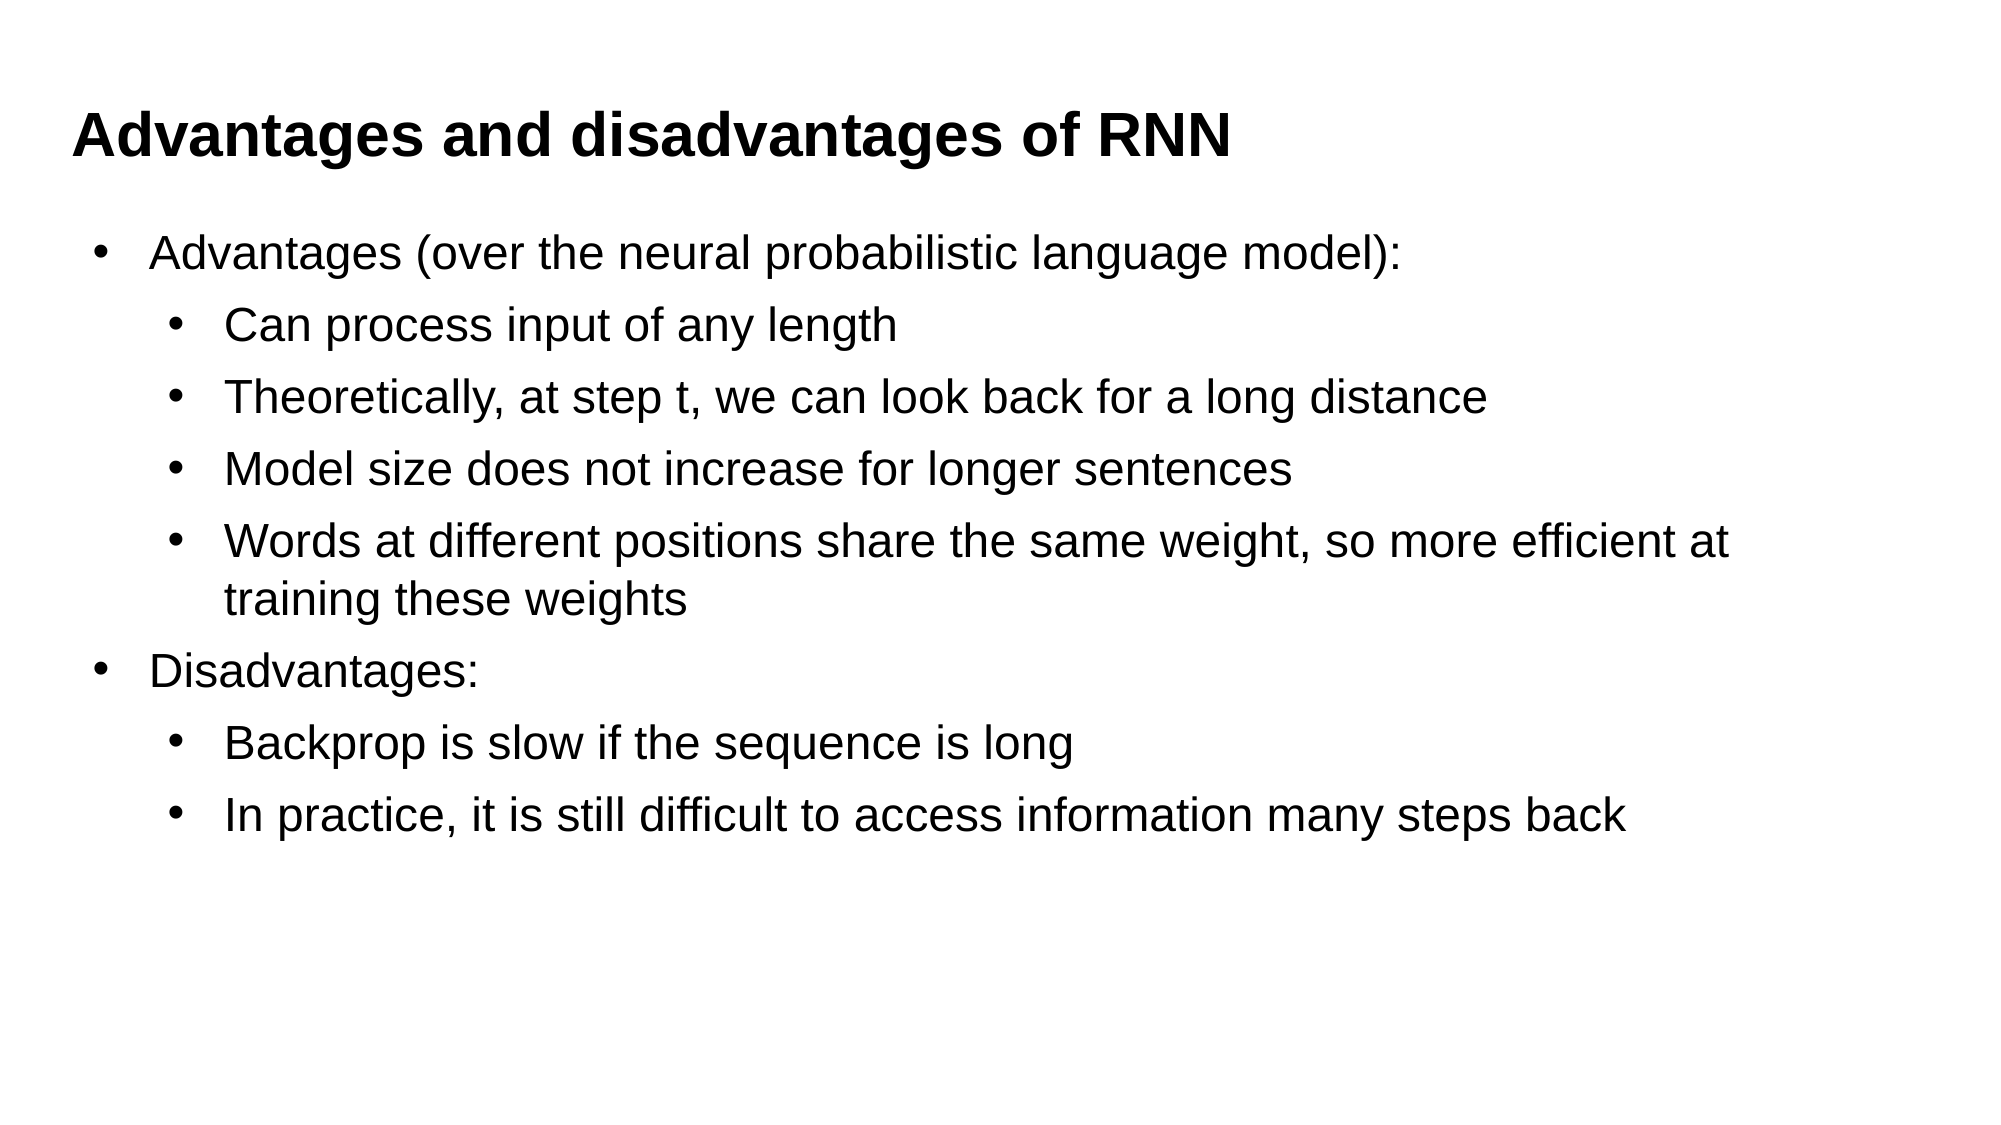

Advantages and disadvantages of RNN
Advantages (over the neural probabilistic language model):
Can process input of any length
Theoretically, at step t, we can look back for a long distance
Model size does not increase for longer sentences
Words at different positions share the same weight, so more efficient at training these weights
Disadvantages:
Backprop is slow if the sequence is long
In practice, it is still difficult to access information many steps back
25